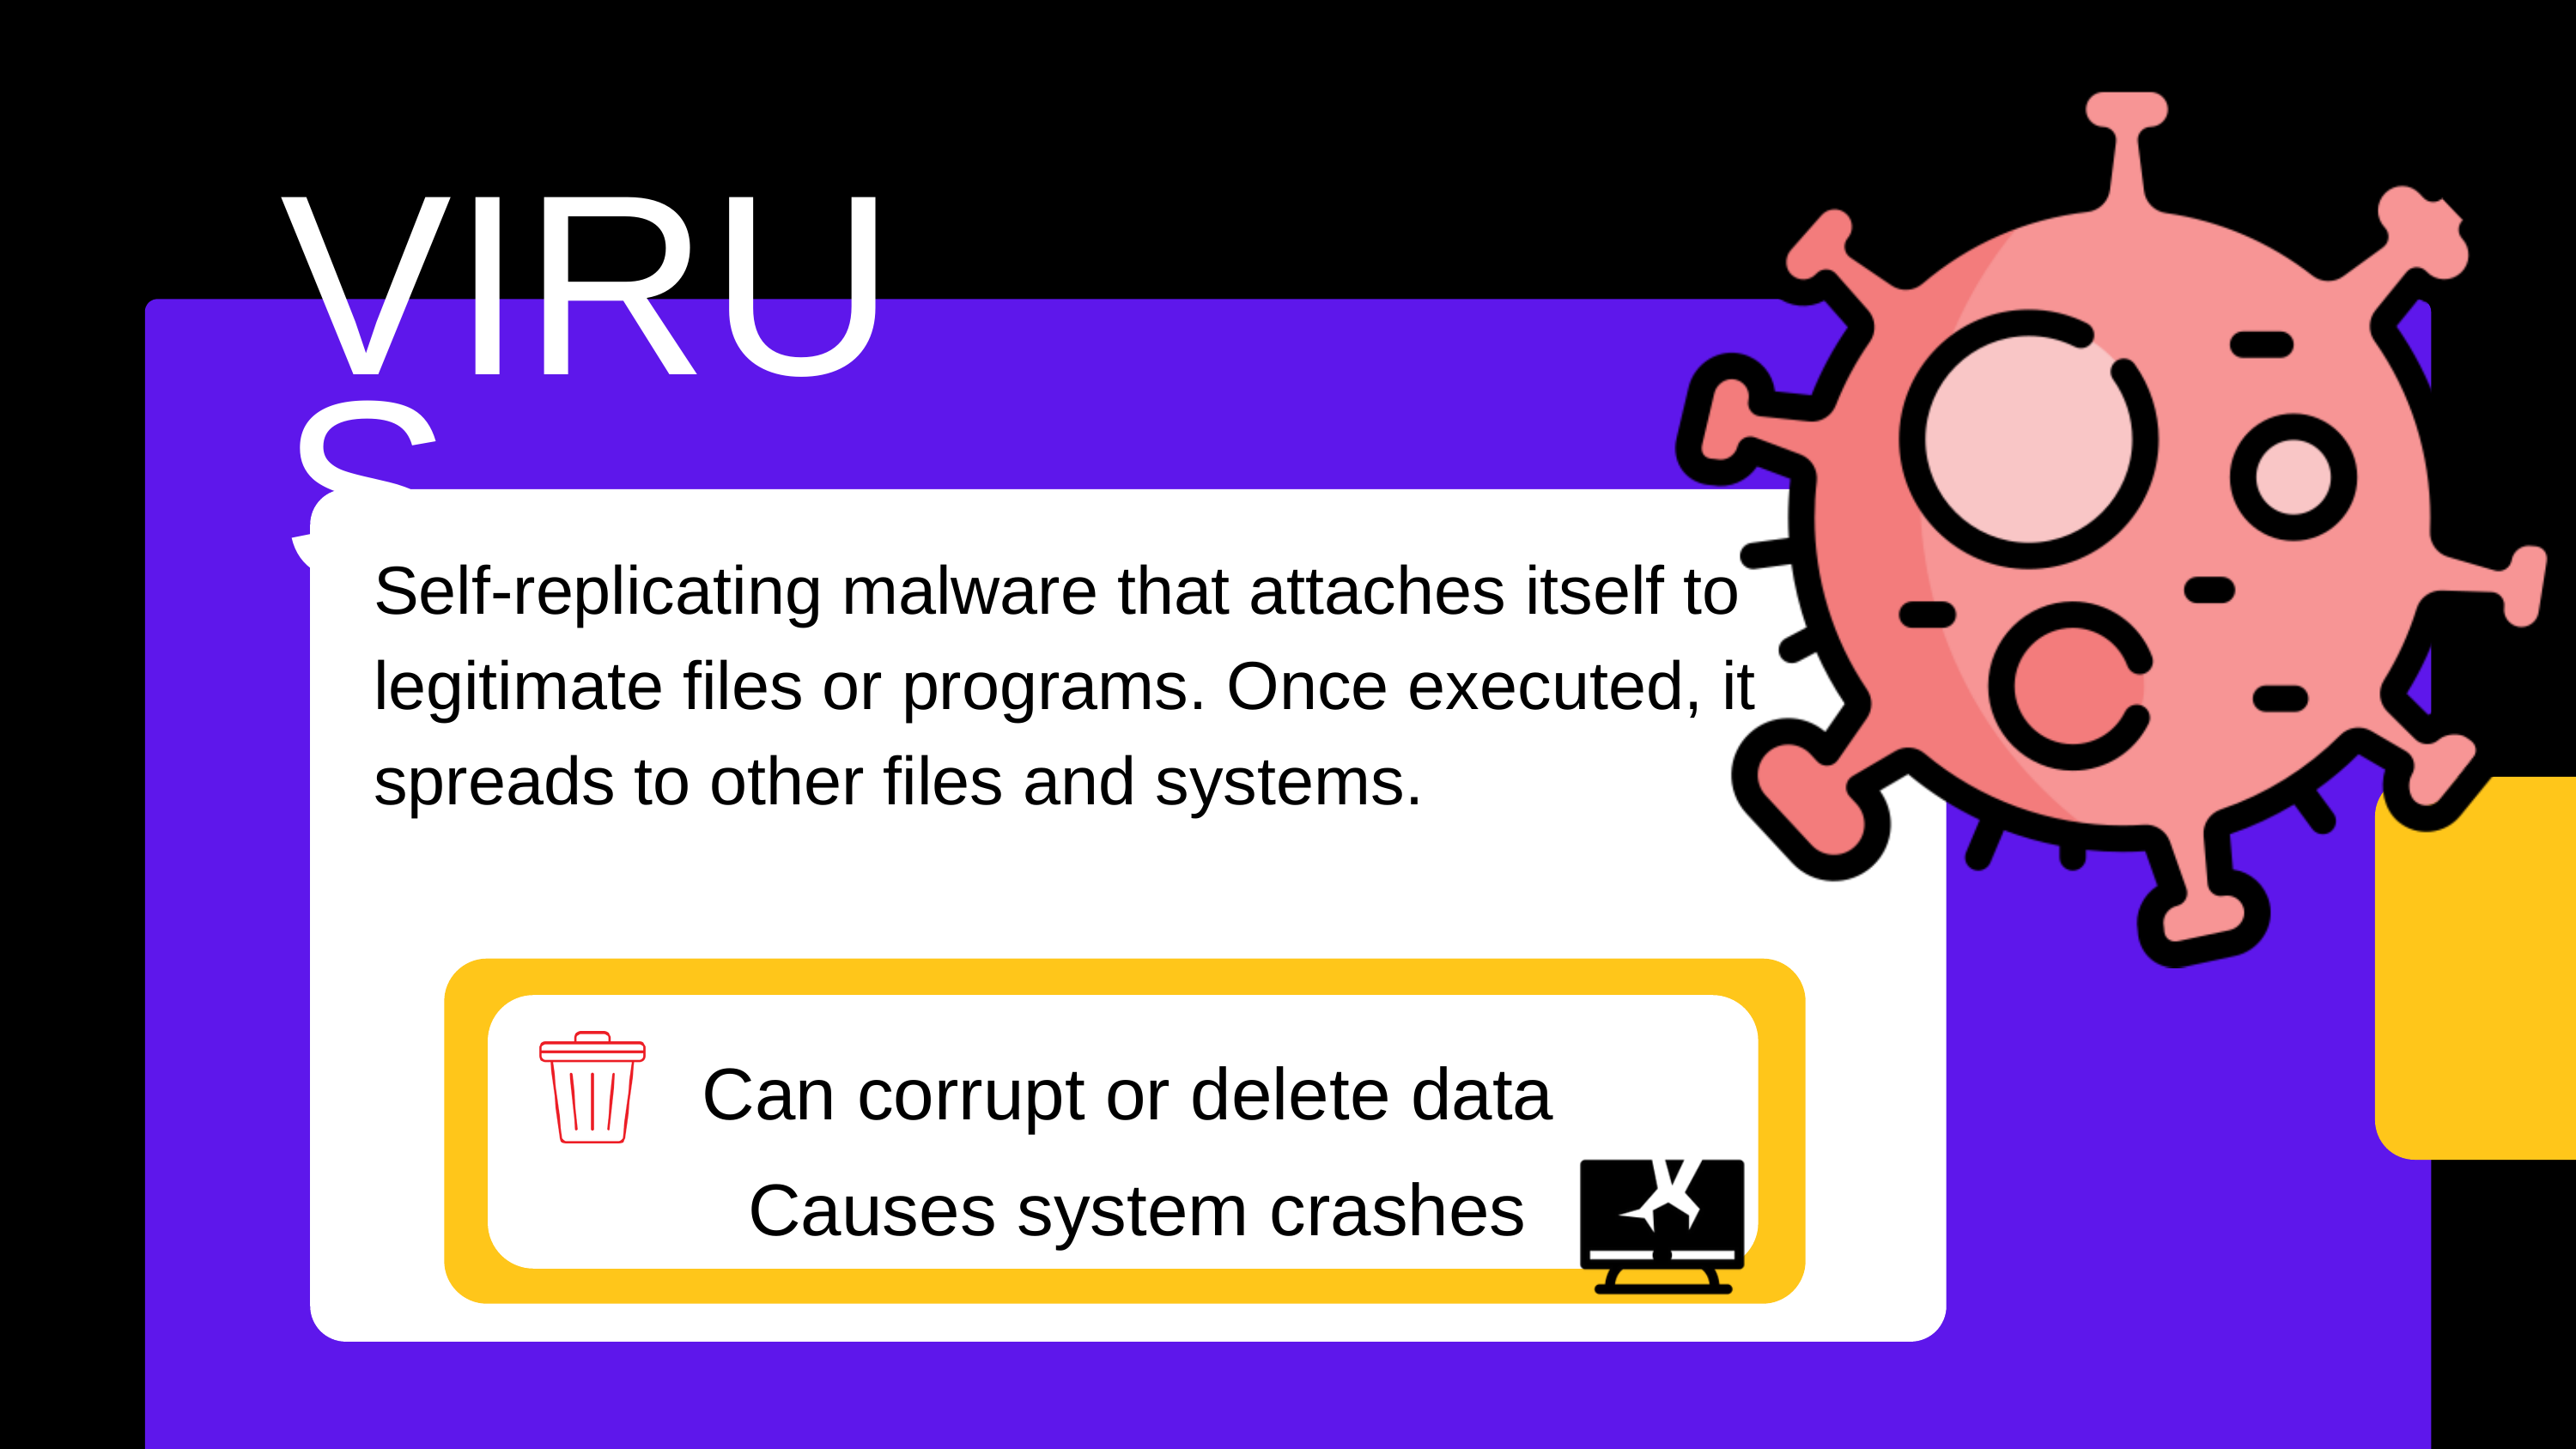

VIRUS

Self-replicating malware that attaches itself to legitimate files or programs. Once executed, it spreads to other files and systems.

Can corrupt or delete data

Causes system crashes